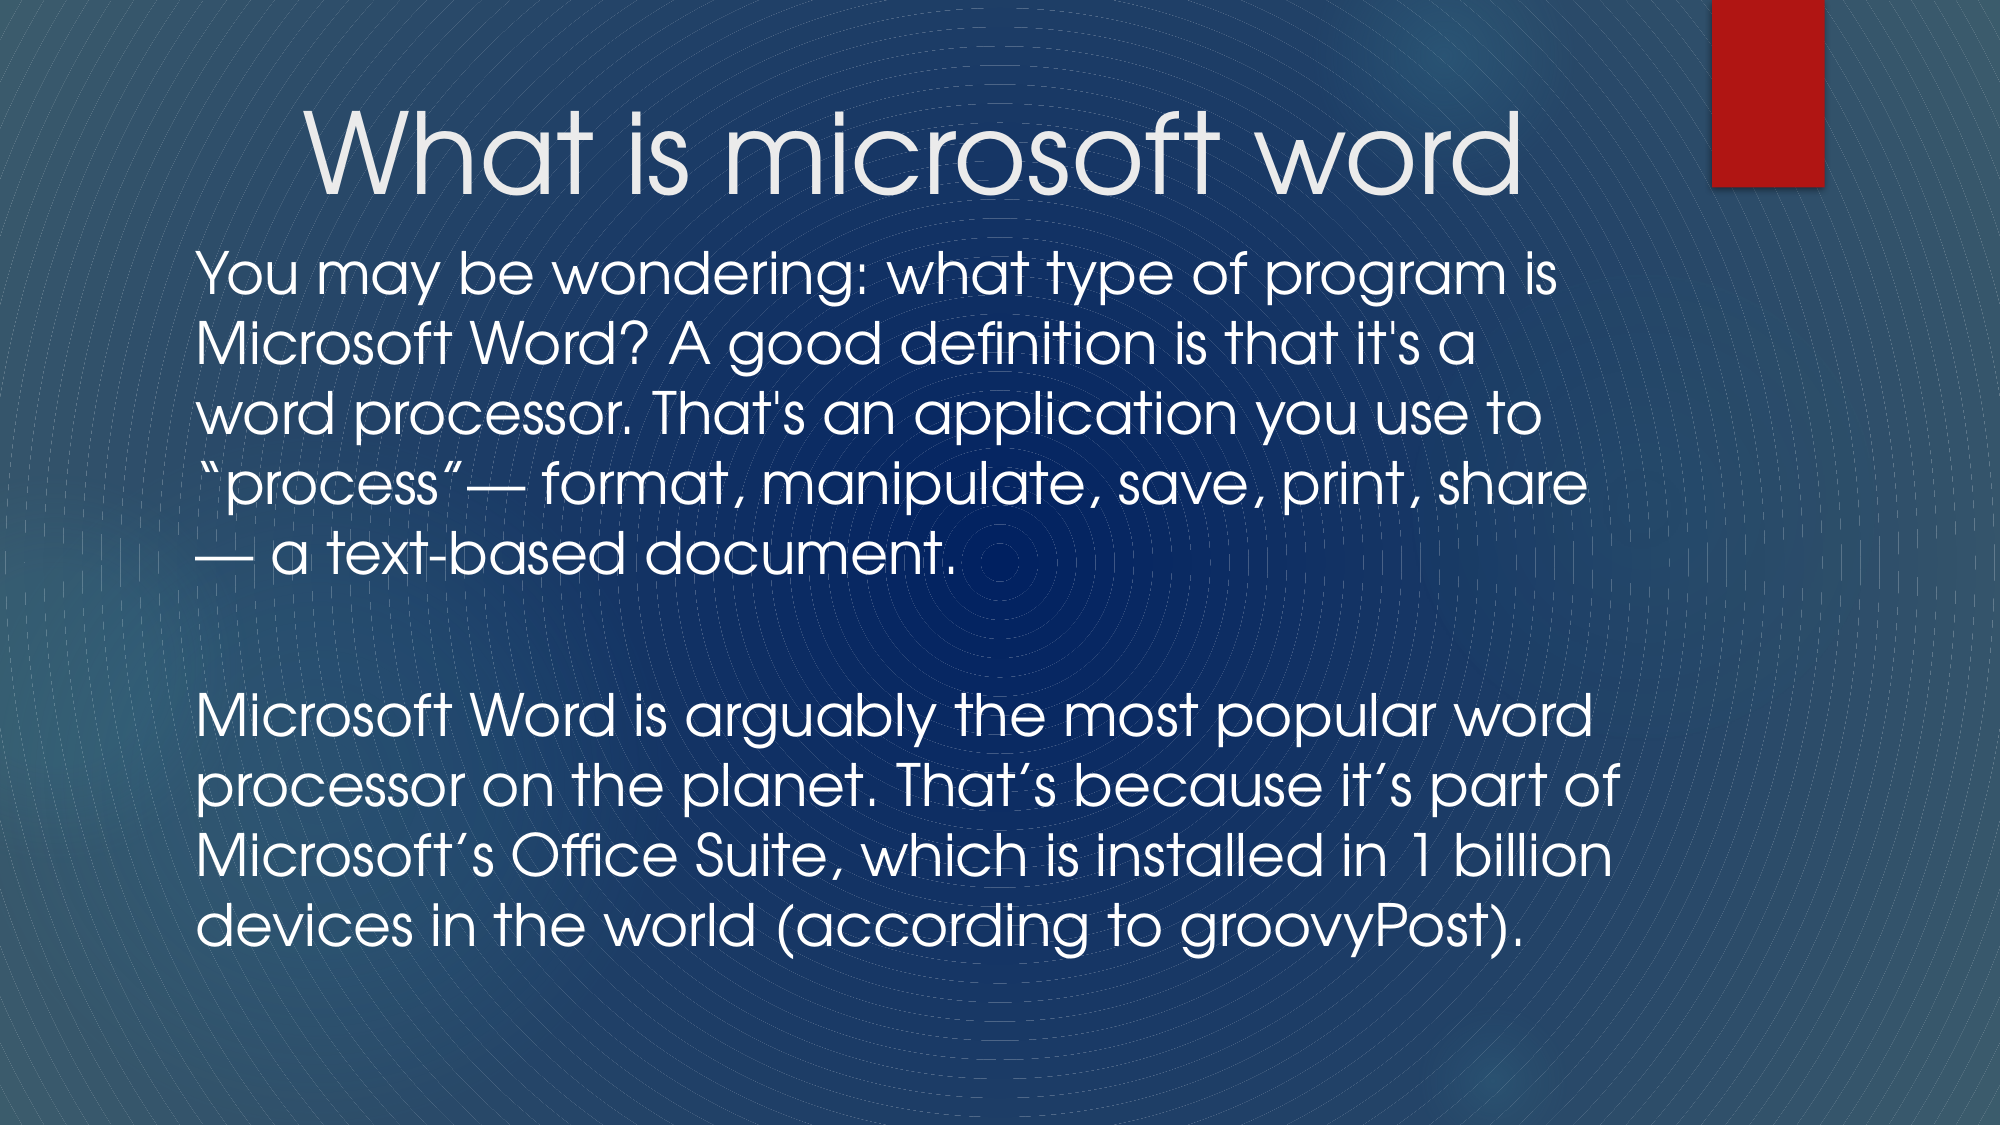

# What is microsoft word
You may be wondering: what type of program is Microsoft Word? A good definition is that it's a word processor. That's an application you use to “process”— format, manipulate, save, print, share — a text-based document.

Microsoft Word is arguably the most popular word processor on the planet. That’s because it’s part of Microsoft’s Office Suite, which is installed in 1 billion devices in the world (according to groovyPost).